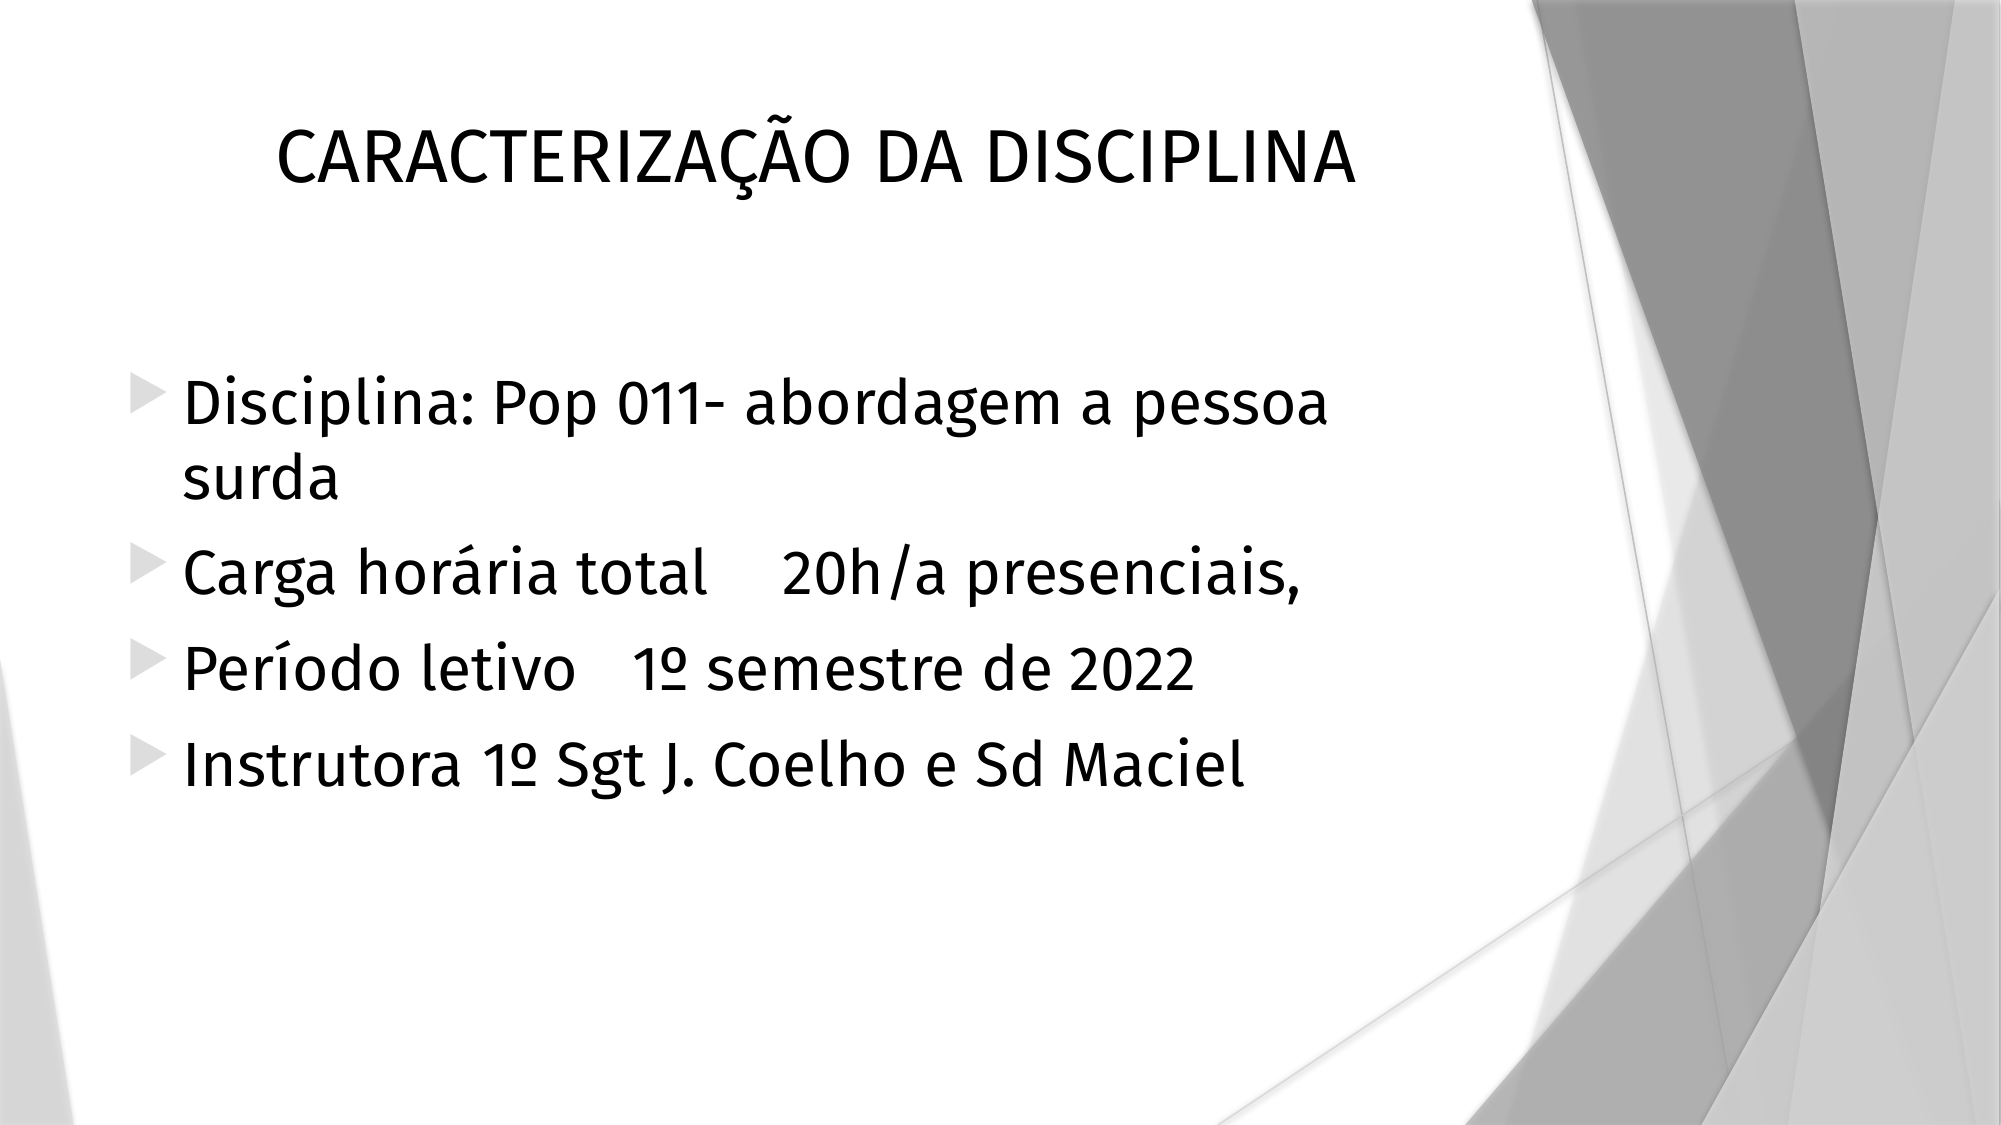

CARACTERIZAÇÃO DA DISCIPLINA
Disciplina: Pop 011- abordagem a pessoa surda
Carga horária total	20h/a presenciais,
Período letivo	1º semestre de 2022
Instrutora	1º Sgt J. Coelho e Sd Maciel